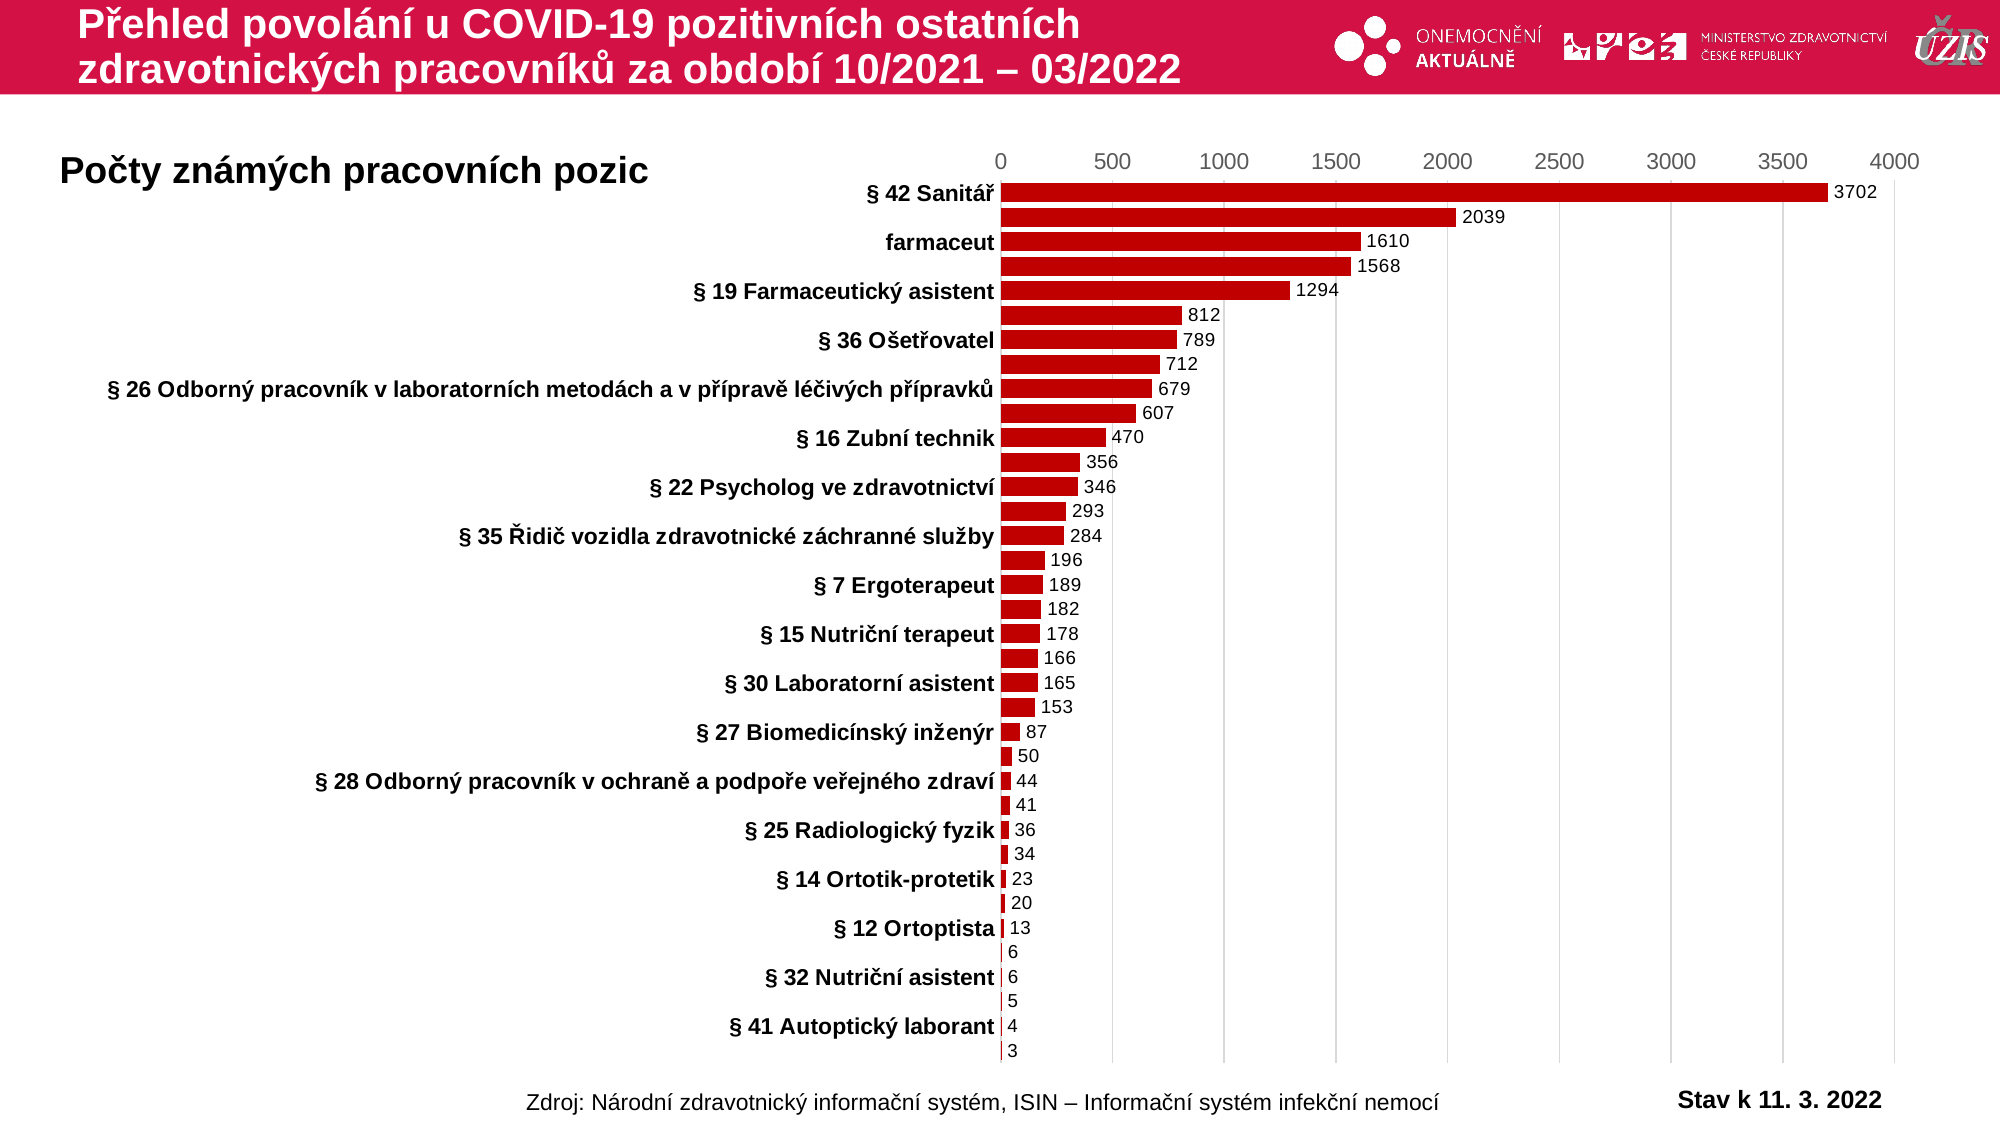

# Přehled povolání u COVID-19 pozitivních ostatních zdravotnických pracovníků za období 10/2021 – 03/2022

### Chart

| Category | ostatní ZP |
|---|---|
| § 42 Sanitář | 3702.0 |
| § 24 Fyzioterapeut | 2039.0 |
| farmaceut | 1610.0 |
| § 9 Zdravotní laborant | 1568.0 |
| § 19 Farmaceutický asistent | 1294.0 |
| § 18 Zdravotnický záchranář | 812.0 |
| § 36 Ošetřovatel | 789.0 |
| § 39 Zubní instrumentářka | 712.0 |
| § 26 Odborný pracovník v laboratorních metodách a v přípravě léčivých přípravků | 679.0 |
| § 8 Radiologický asistent | 607.0 |
| § 16 Zubní technik | 470.0 |
| § 40 Řidič zdravotnické dopravní služby | 356.0 |
| § 22 Psycholog ve zdravotnictví | 346.0 |
| § 17 Dentální hygienistka | 293.0 |
| § 35 Řidič vozidla zdravotnické záchranné služby | 284.0 |
| § 37 Masér ve zdravotnictví, nevidomý a slabozraký masér ve zdravotnictví | 196.0 |
| § 7 Ergoterapeut | 189.0 |
| § 23 Logoped ve zdravotnictví | 182.0 |
| § 15 Nutriční terapeut | 178.0 |
| § 11 Optometrista | 166.0 |
| § 30 Laboratorní asistent | 165.0 |
| § 10 Zdravotně-sociální pracovník | 153.0 |
| § 27 Biomedicínský inženýr | 87.0 |
| § 33 Asistent zubního technika | 50.0 |
| § 28 Odborný pracovník v ochraně a podpoře veřejného zdraví | 44.0 |
| § 21a Adiktolog | 41.0 |
| § 25 Radiologický fyzik | 36.0 |
| § 13 Asistent ochrany a podpory veřejného zdraví | 34.0 |
| § 14 Ortotik-protetik | 23.0 |
| § 20 Biomedicínský technik | 20.0 |
| § 12 Ortoptista | 13.0 |
| § 31 Ortoticko-protetický technik | 6.0 |
| § 32 Nutriční asistent | 6.0 |
| § 21 Radiologický technik | 5.0 |
| § 41 Autoptický laborant | 4.0 |
| § 23a Zrakový terapeut | 3.0 |
Počty známých pracovních pozic
Stav k 11. 3. 2022
Zdroj: Národní zdravotnický informační systém, ISIN – Informační systém infekční nemocí